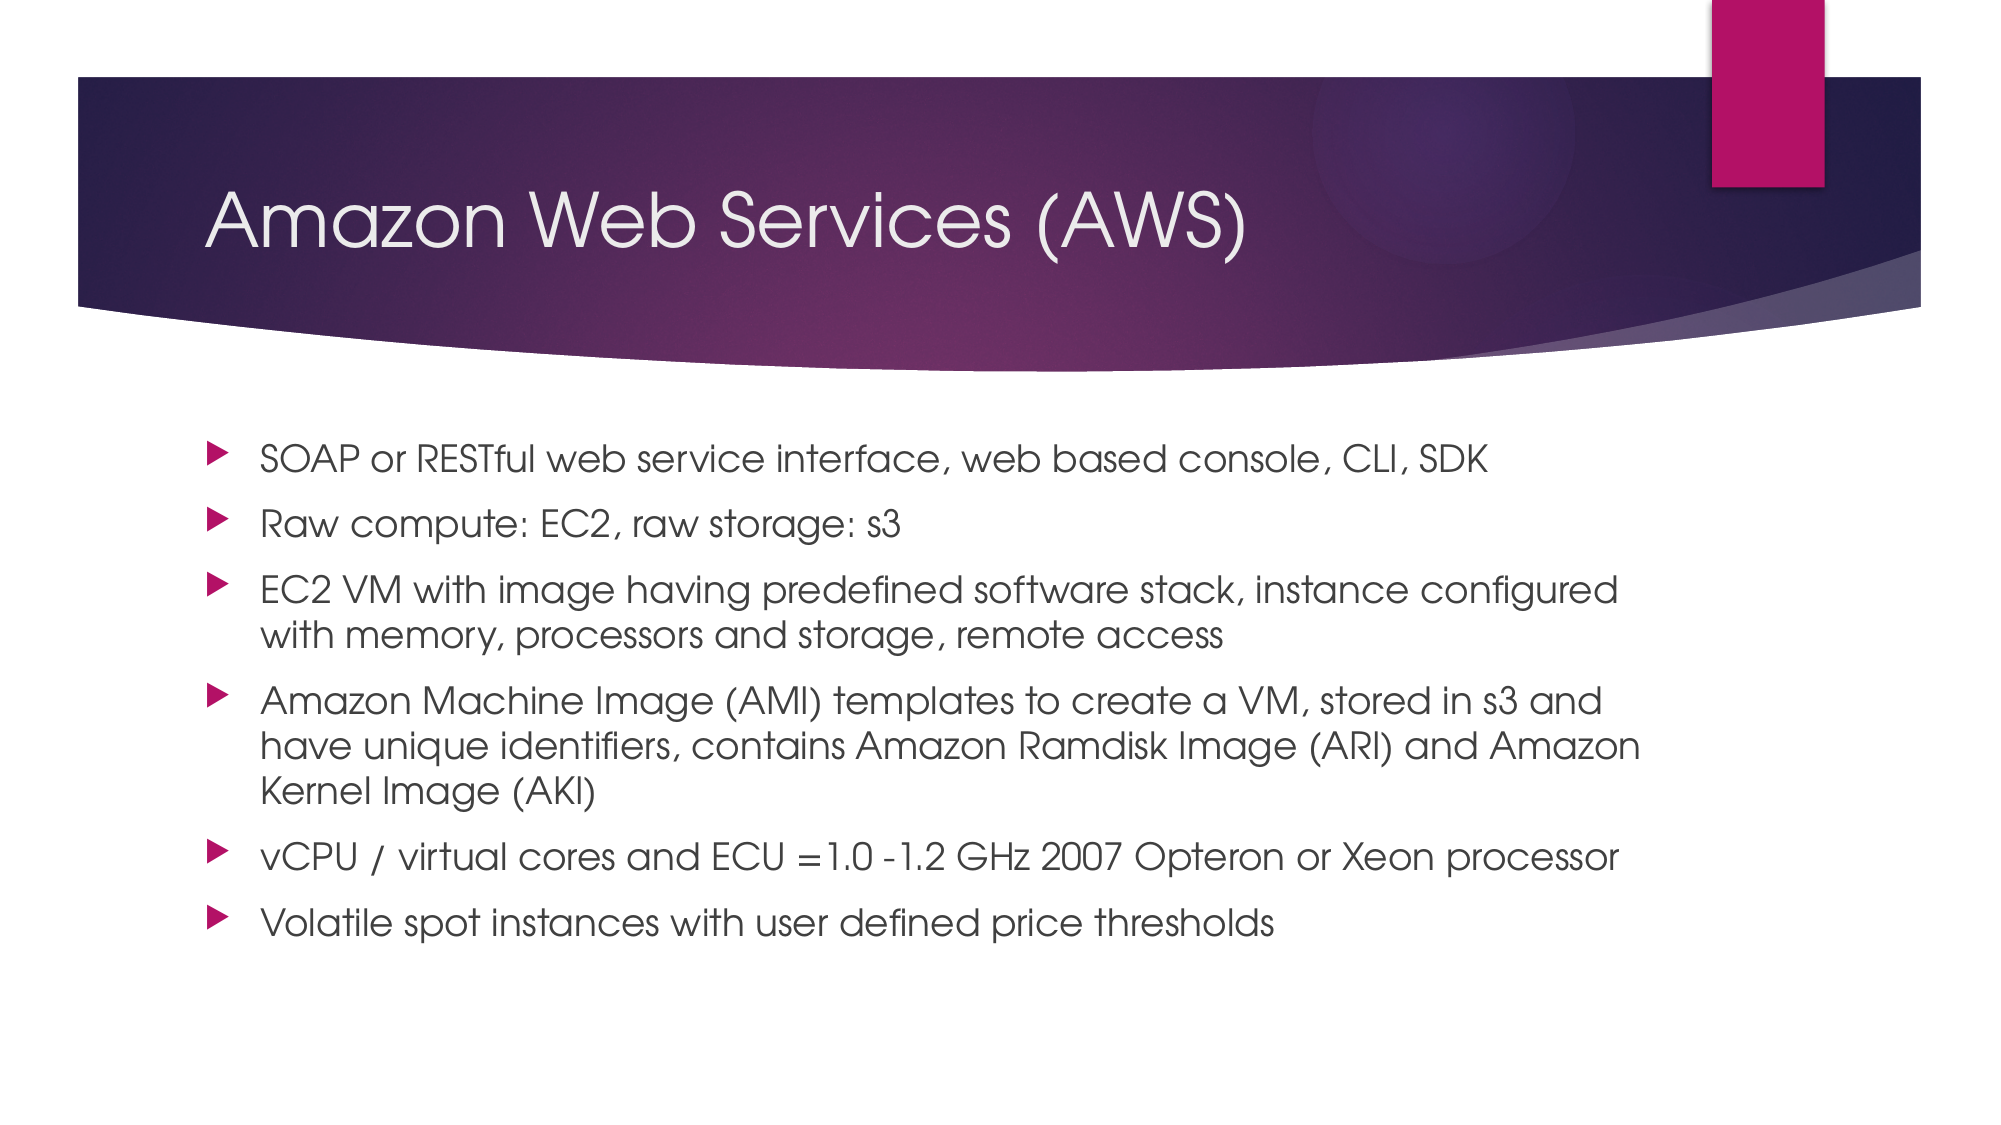

# Amazon Web Services (AWS)
SOAP or RESTful web service interface, web based console, CLI, SDK
Raw compute: EC2, raw storage: s3
EC2 VM with image having predefined software stack, instance configured with memory, processors and storage, remote access
Amazon Machine Image (AMI) templates to create a VM, stored in s3 and have unique identifiers, contains Amazon Ramdisk Image (ARI) and Amazon Kernel Image (AKI)
vCPU / virtual cores and ECU =1.0 -1.2 GHz 2007 Opteron or Xeon processor
Volatile spot instances with user defined price thresholds